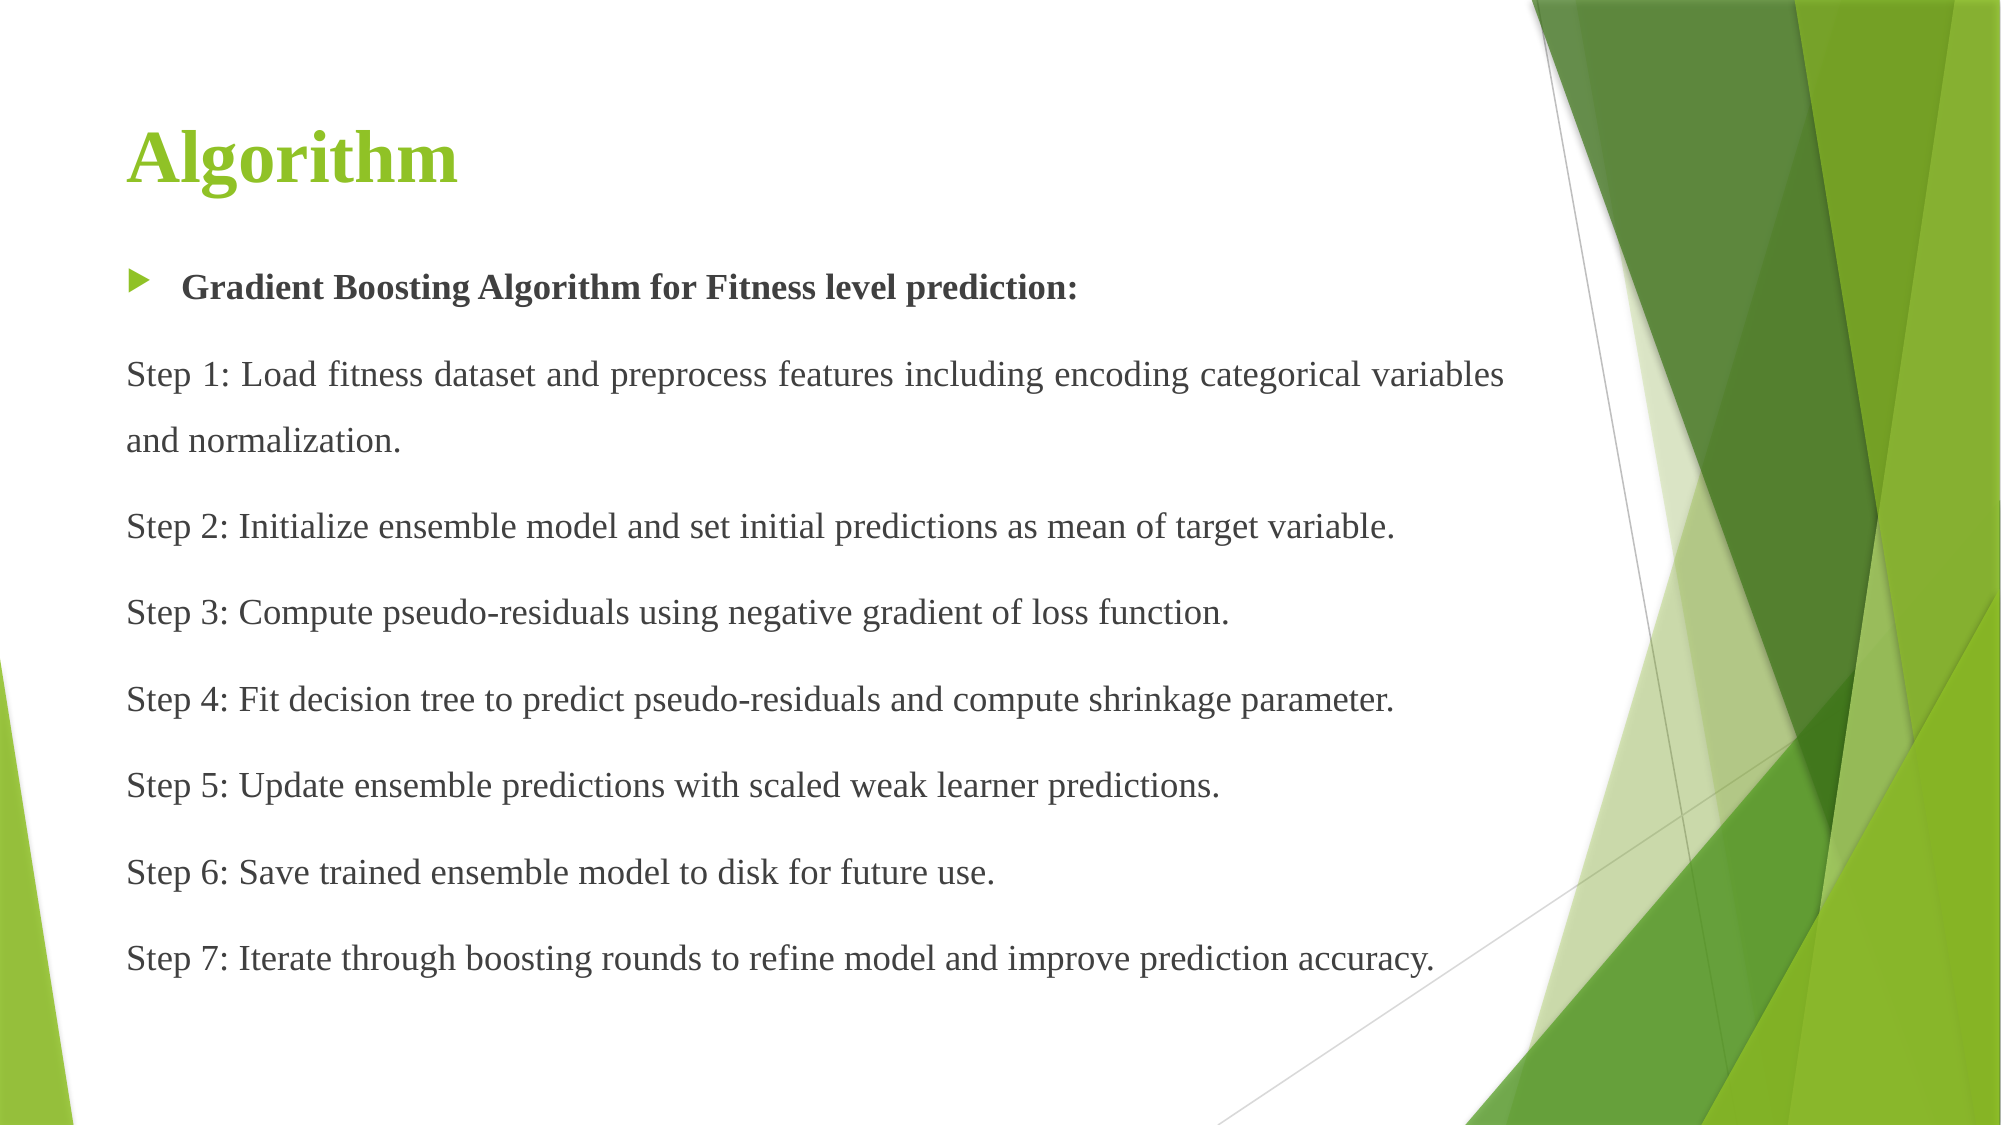

# Algorithm
Gradient Boosting Algorithm for Fitness level prediction:
Step 1: Load fitness dataset and preprocess features including encoding categorical variables and normalization.
Step 2: Initialize ensemble model and set initial predictions as mean of target variable.
Step 3: Compute pseudo-residuals using negative gradient of loss function.
Step 4: Fit decision tree to predict pseudo-residuals and compute shrinkage parameter.
Step 5: Update ensemble predictions with scaled weak learner predictions.
Step 6: Save trained ensemble model to disk for future use.
Step 7: Iterate through boosting rounds to refine model and improve prediction accuracy.